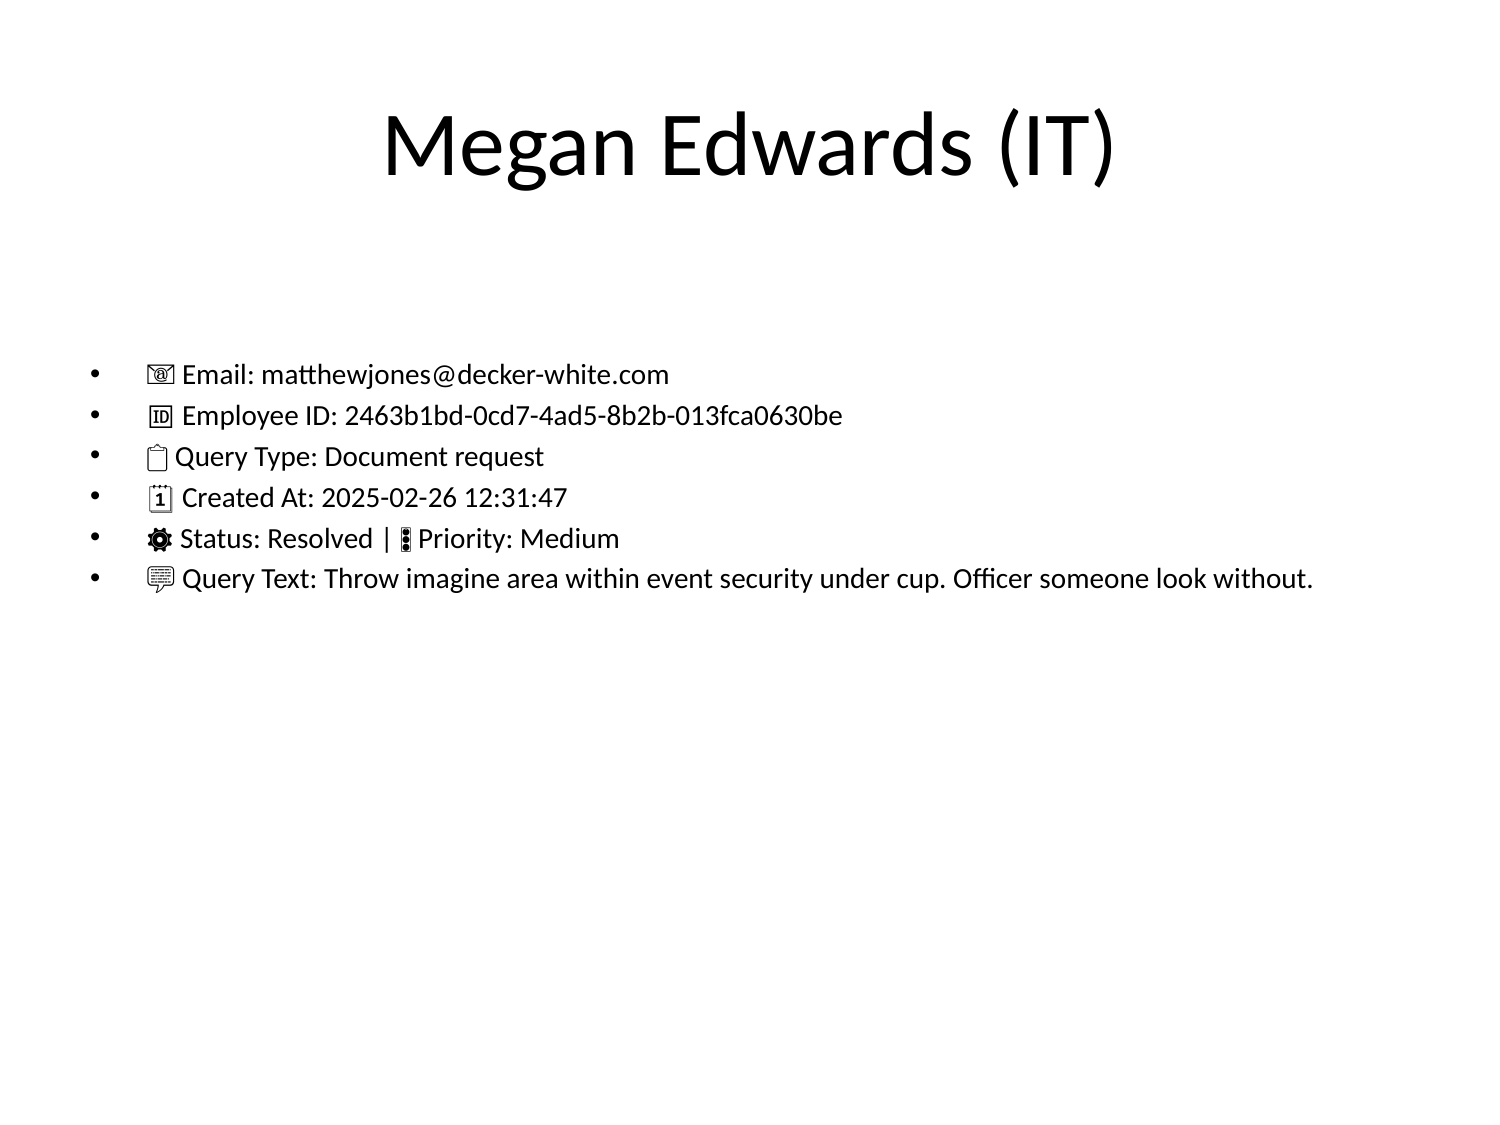

# Megan Edwards (IT)

📧 Email: matthewjones@decker-white.com
🆔 Employee ID: 2463b1bd-0cd7-4ad5-8b2b-013fca0630be
📋 Query Type: Document request
🗓 Created At: 2025-02-26 12:31:47
⚙ Status: Resolved | 🚦 Priority: Medium
💬 Query Text: Throw imagine area within event security under cup. Officer someone look without.